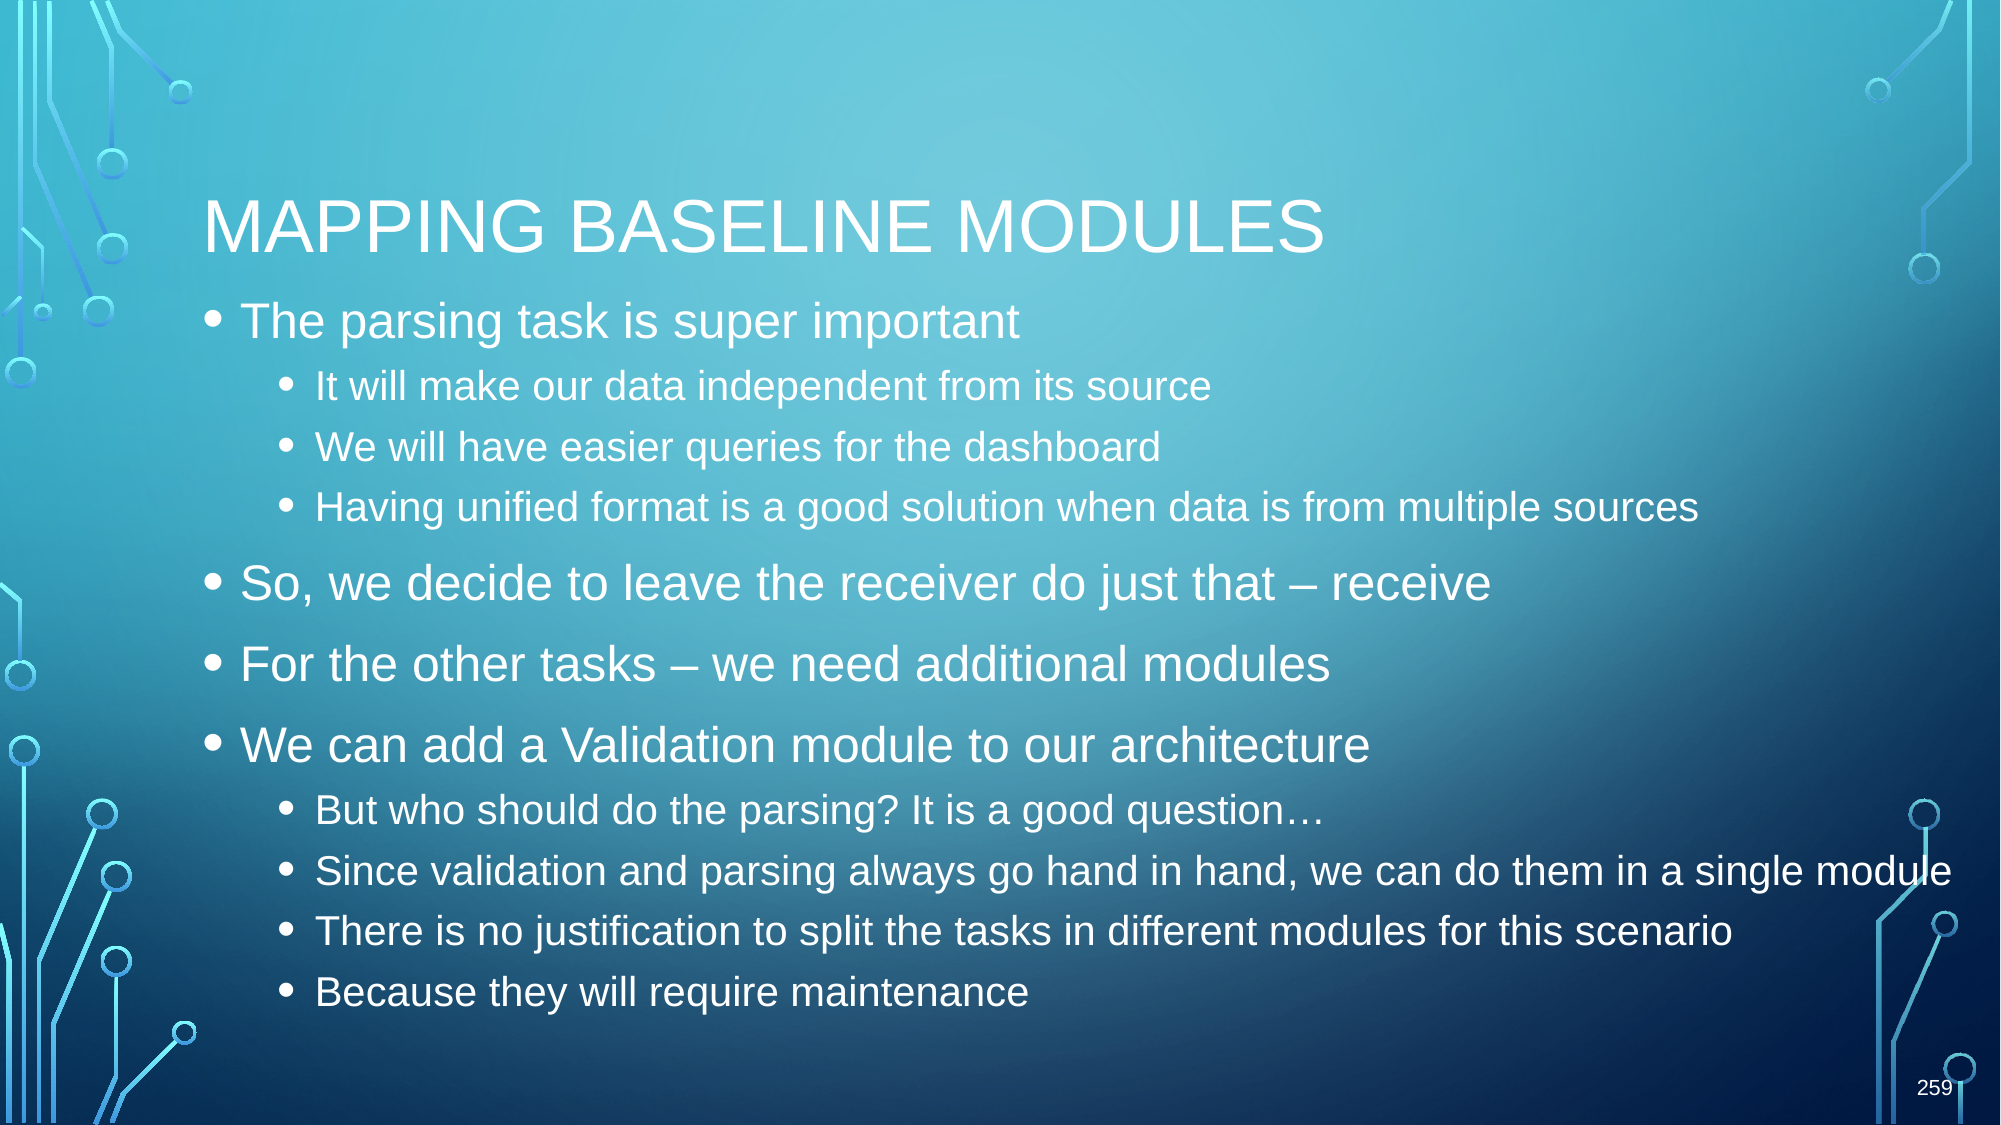

# Mapping baseline Modules
The parsing task is super important
It will make our data independent from its source
We will have easier queries for the dashboard
Having unified format is a good solution when data is from multiple sources
So, we decide to leave the receiver do just that – receive
For the other tasks – we need additional modules
We can add a Validation module to our architecture
But who should do the parsing? It is a good question…
Since validation and parsing always go hand in hand, we can do them in a single module
There is no justification to split the tasks in different modules for this scenario
Because they will require maintenance

259